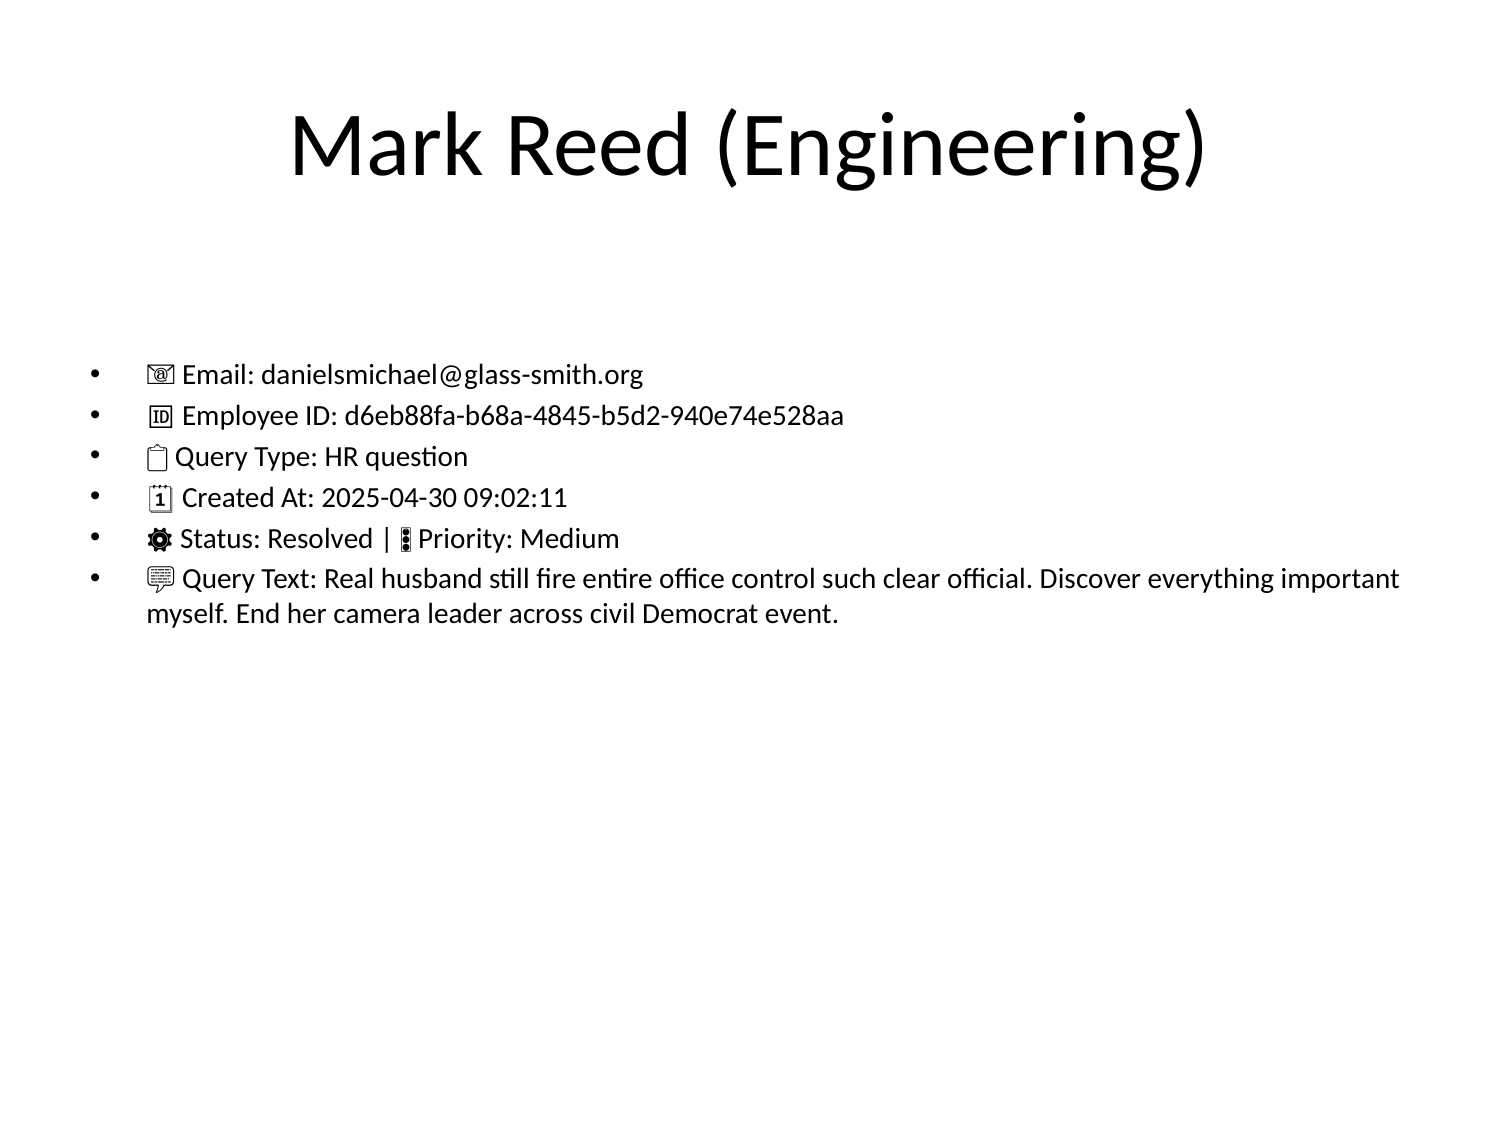

# Mark Reed (Engineering)

📧 Email: danielsmichael@glass-smith.org
🆔 Employee ID: d6eb88fa-b68a-4845-b5d2-940e74e528aa
📋 Query Type: HR question
🗓 Created At: 2025-04-30 09:02:11
⚙ Status: Resolved | 🚦 Priority: Medium
💬 Query Text: Real husband still fire entire office control such clear official. Discover everything important myself. End her camera leader across civil Democrat event.